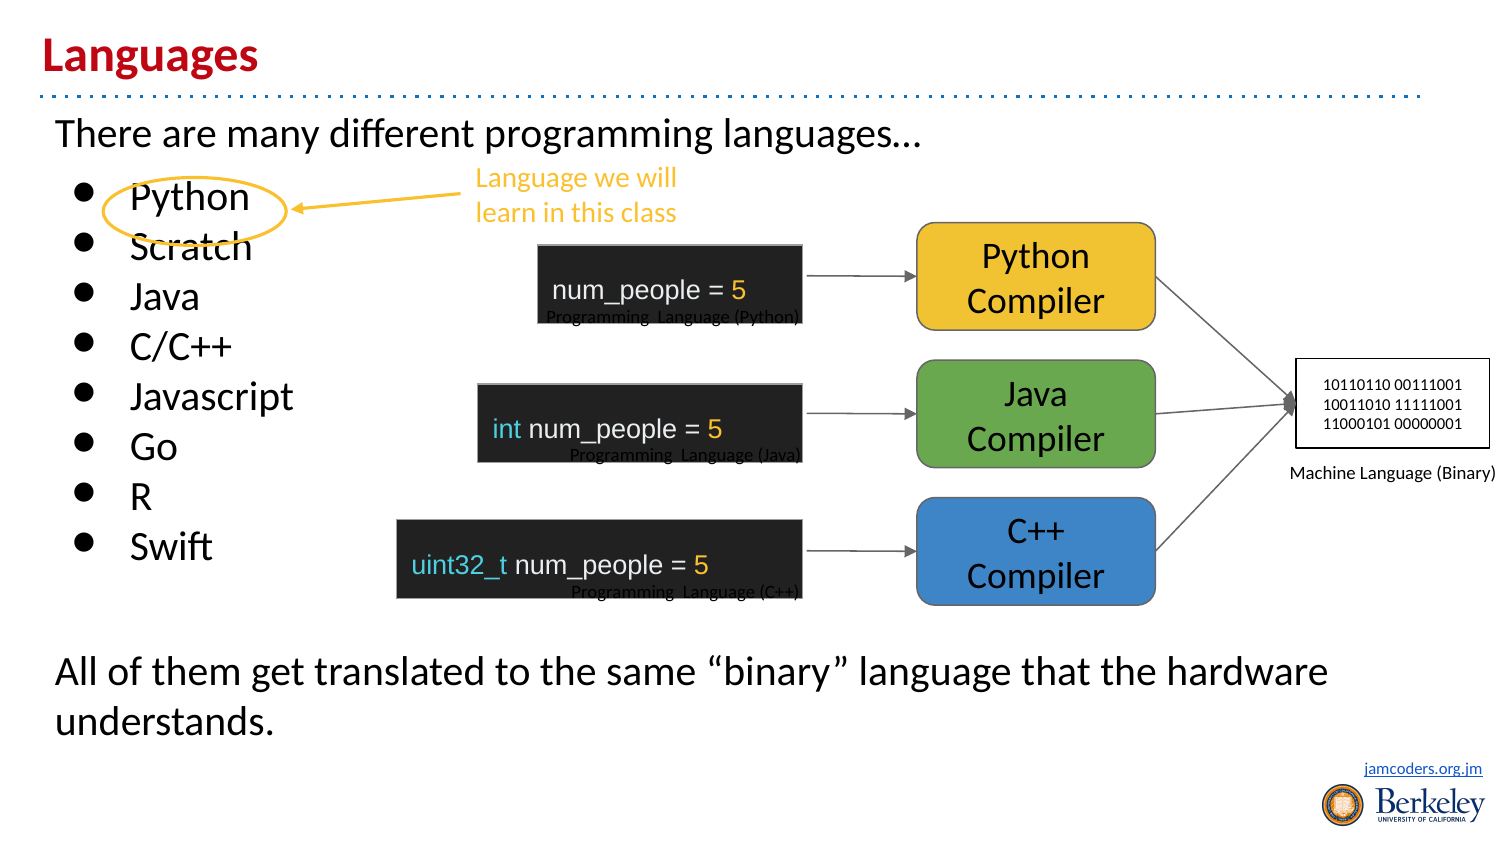

# Languages
There are many different programming languages…
Python
Scratch
Java
C/C++
Javascript
Go
R
Swift

All of them get translated to the same “binary” language that the hardware understands.
Language we will learn in this class

Python Compiler
| num\_people = 5 |
| --- |
Programming  Language (Python)
10110110 00111001 10011010 11111001 11000101 00000001
Java Compiler
| int num\_people = 5 |
| --- |
Programming  Language (Java)
Machine Language (Binary)
C++ Compiler
| uint32\_t num\_people = 5 |
| --- |
Programming  Language (C++)